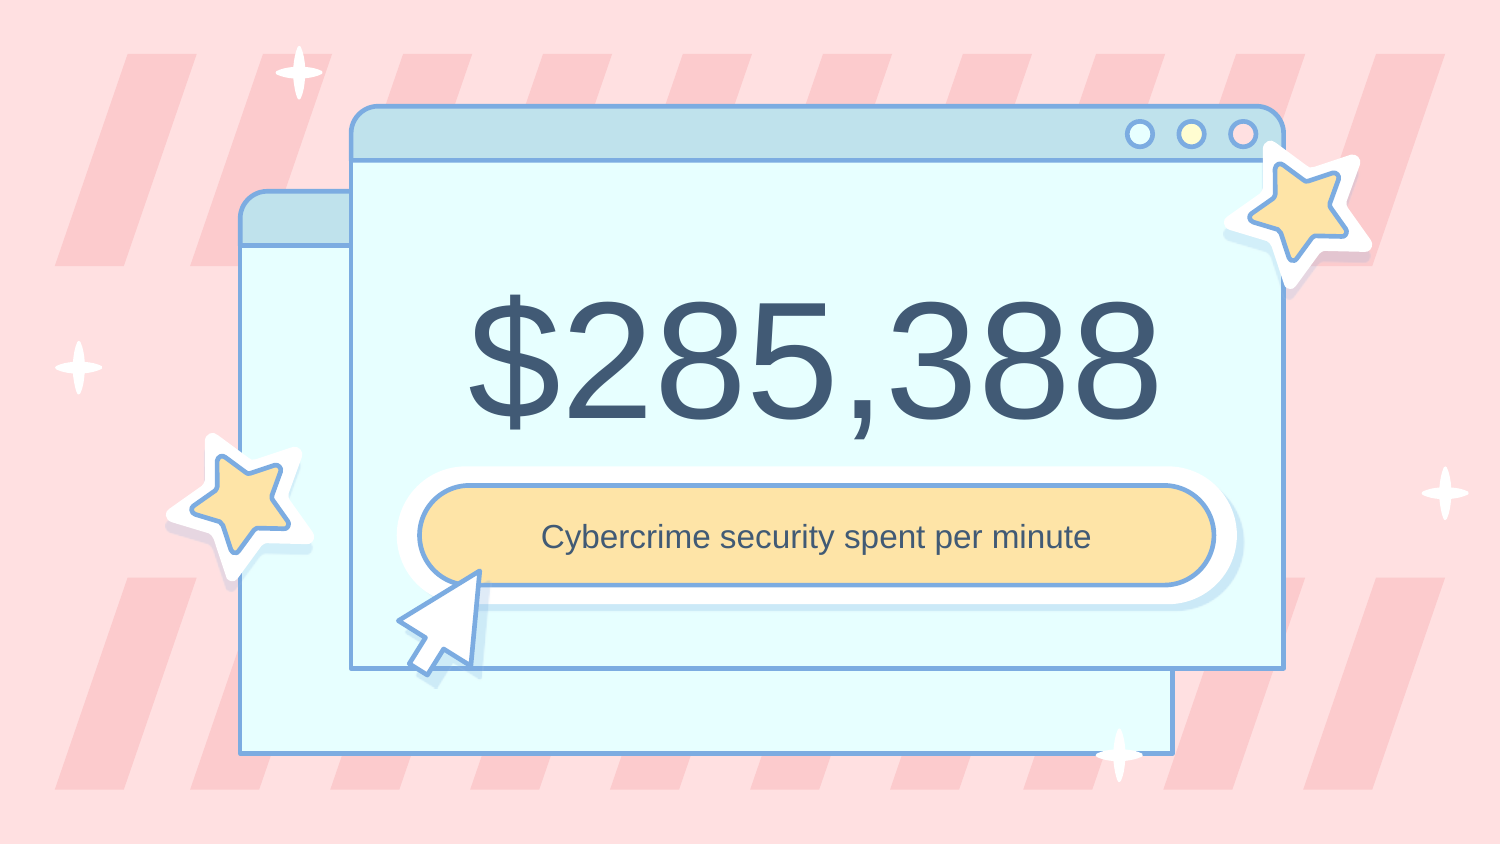

# $285,388

Cybercrime security spent per minute